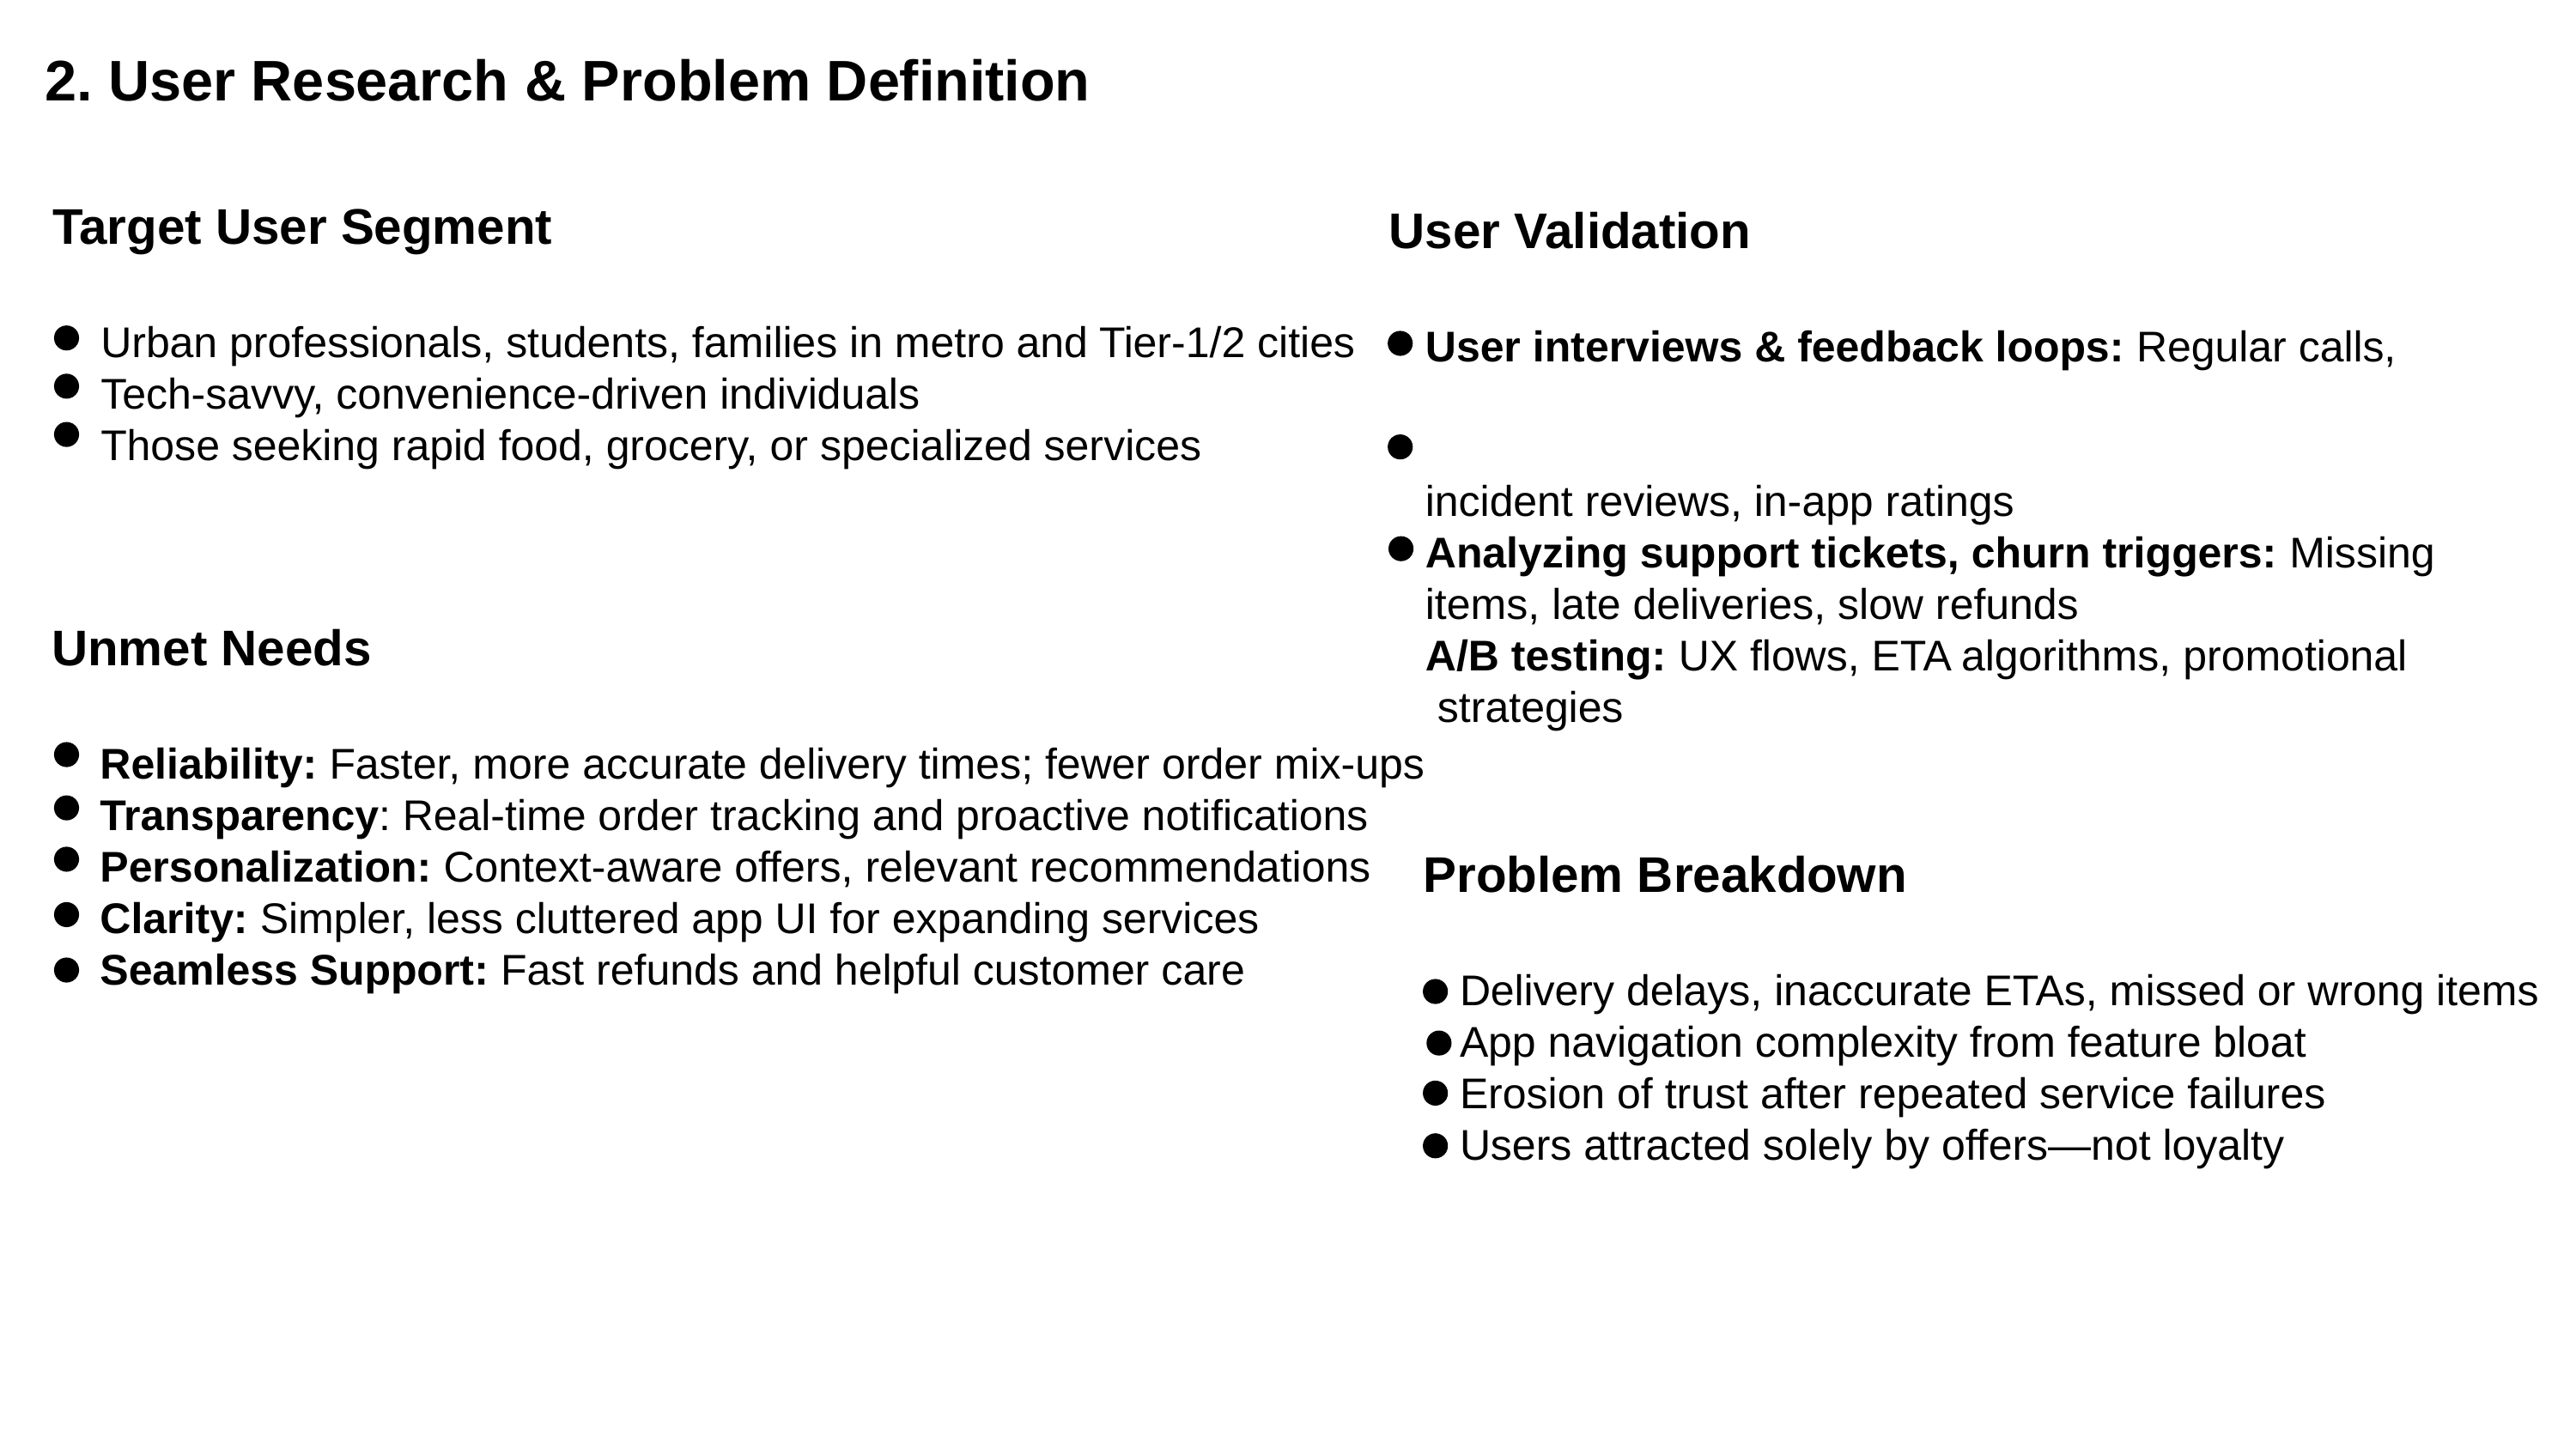

2. User Research & Problem Definition
Target User Segment

    Urban professionals, students, families in metro and Tier-1/2 cities
    Tech-savvy, convenience-driven individuals
    Those seeking rapid food, grocery, or specialized services
User Validation

   User interviews & feedback loops: Regular calls,
   incident reviews, in-app ratings
   Analyzing support tickets, churn triggers: Missing
   items, late deliveries, slow refunds
   A/B testing: UX flows, ETA algorithms, promotional
    strategies

Unmet Needs

    Reliability: Faster, more accurate delivery times; fewer order mix-ups
    Transparency: Real-time order tracking and proactive notifications
    Personalization: Context-aware offers, relevant recommendations
    Clarity: Simpler, less cluttered app UI for expanding services
    Seamless Support: Fast refunds and helpful customer care

Problem Breakdown

   Delivery delays, inaccurate ETAs, missed or wrong items
   App navigation complexity from feature bloat
   Erosion of trust after repeated service failures
   Users attracted solely by offers—not loyalty